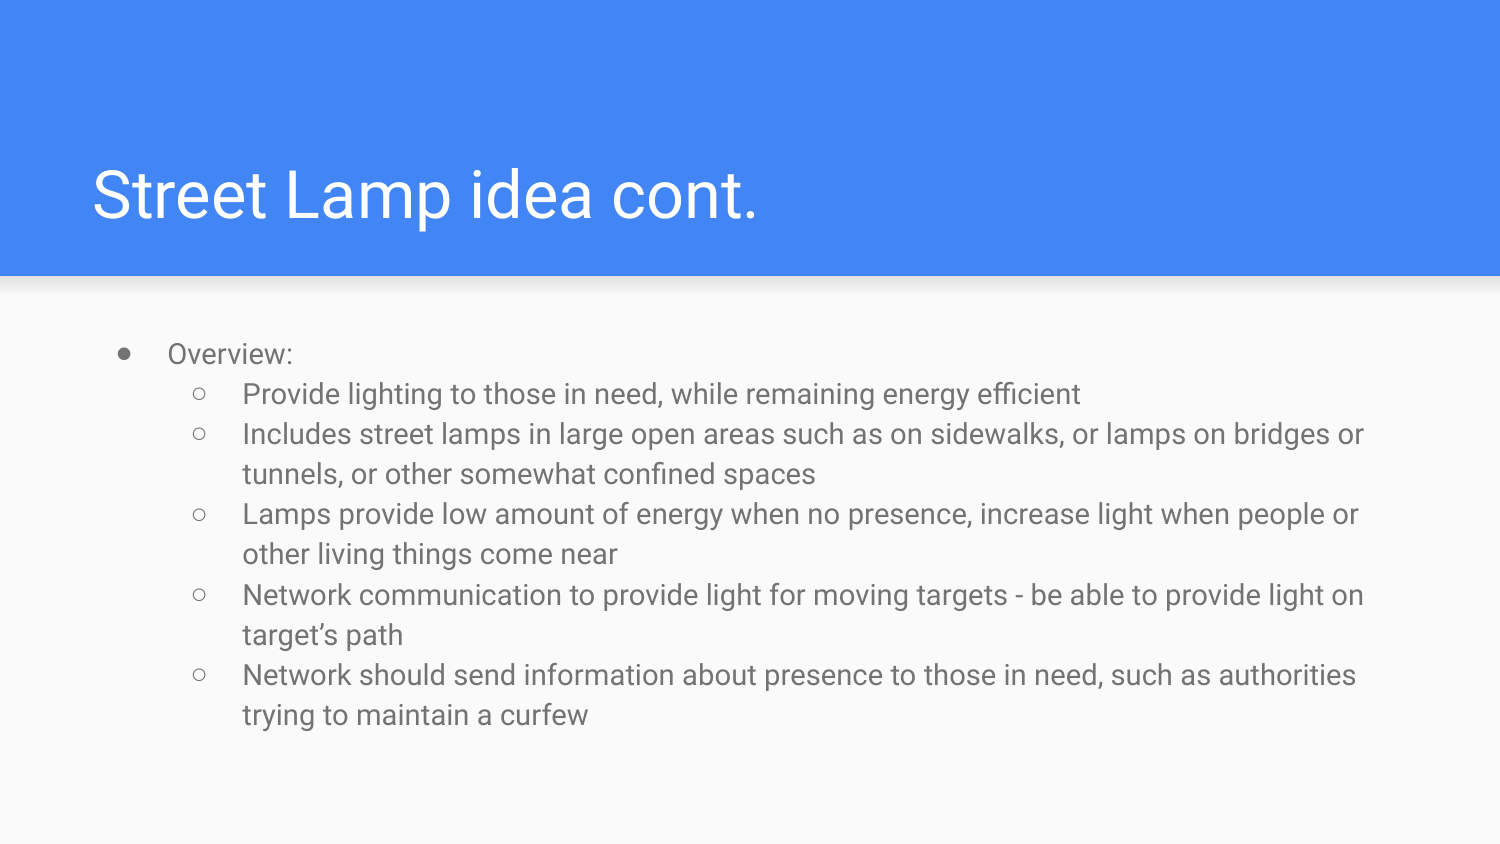

# Street Lamp idea cont.
Overview:
Provide lighting to those in need, while remaining energy efficient
Includes street lamps in large open areas such as on sidewalks, or lamps on bridges or tunnels, or other somewhat confined spaces
Lamps provide low amount of energy when no presence, increase light when people or other living things come near
Network communication to provide light for moving targets - be able to provide light on target’s path
Network should send information about presence to those in need, such as authorities trying to maintain a curfew